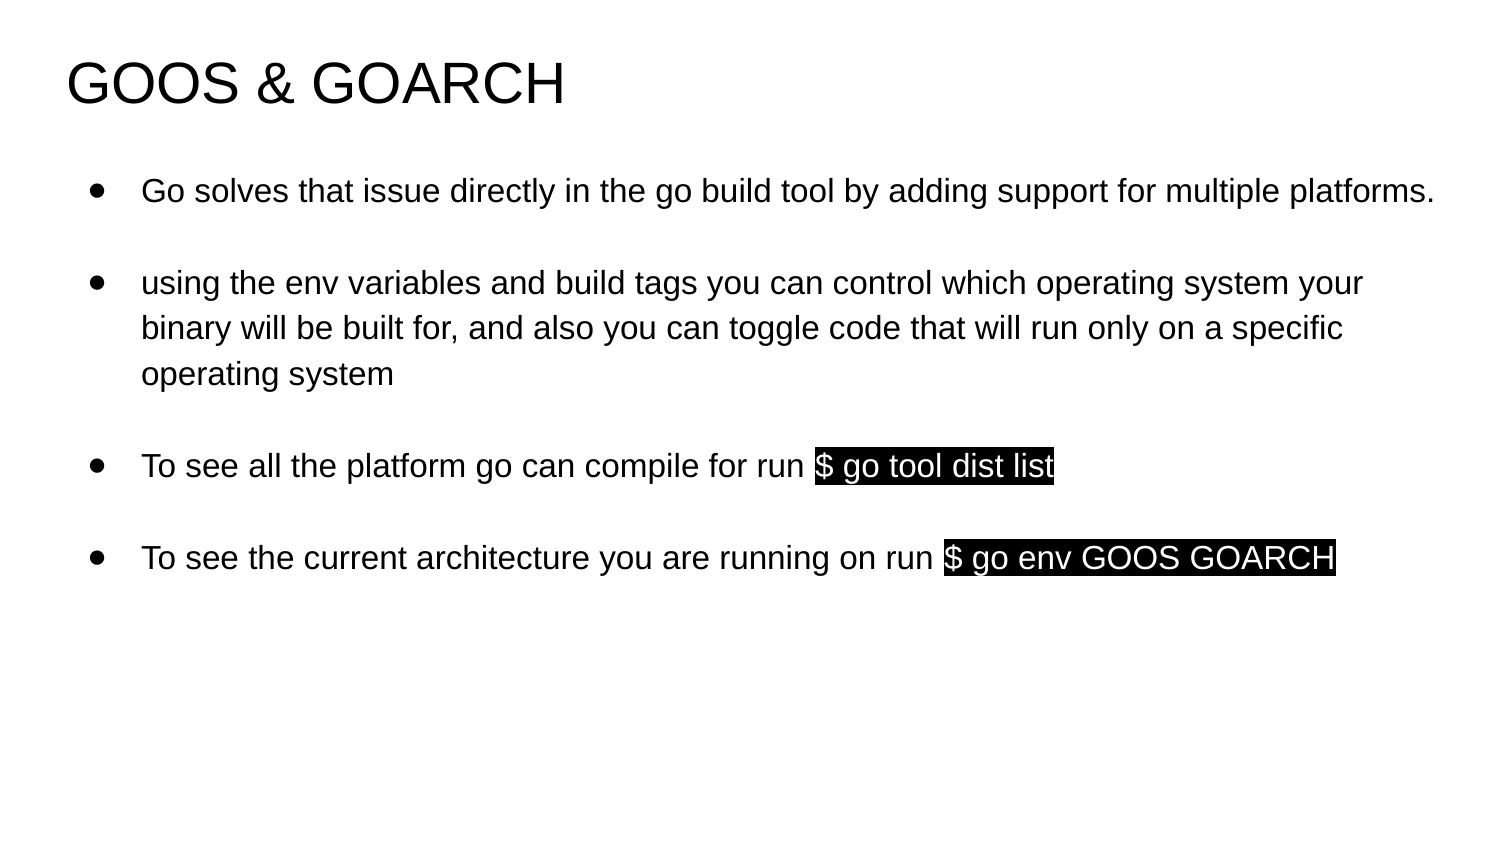

# GOOS & GOARCH
Go solves that issue directly in the go build tool by adding support for multiple platforms.

using the env variables and build tags you can control which operating system your binary will be built for, and also you can toggle code that will run only on a specific operating system

To see all the platform go can compile for run $ go tool dist list

To see the current architecture you are running on run $ go env GOOS GOARCH